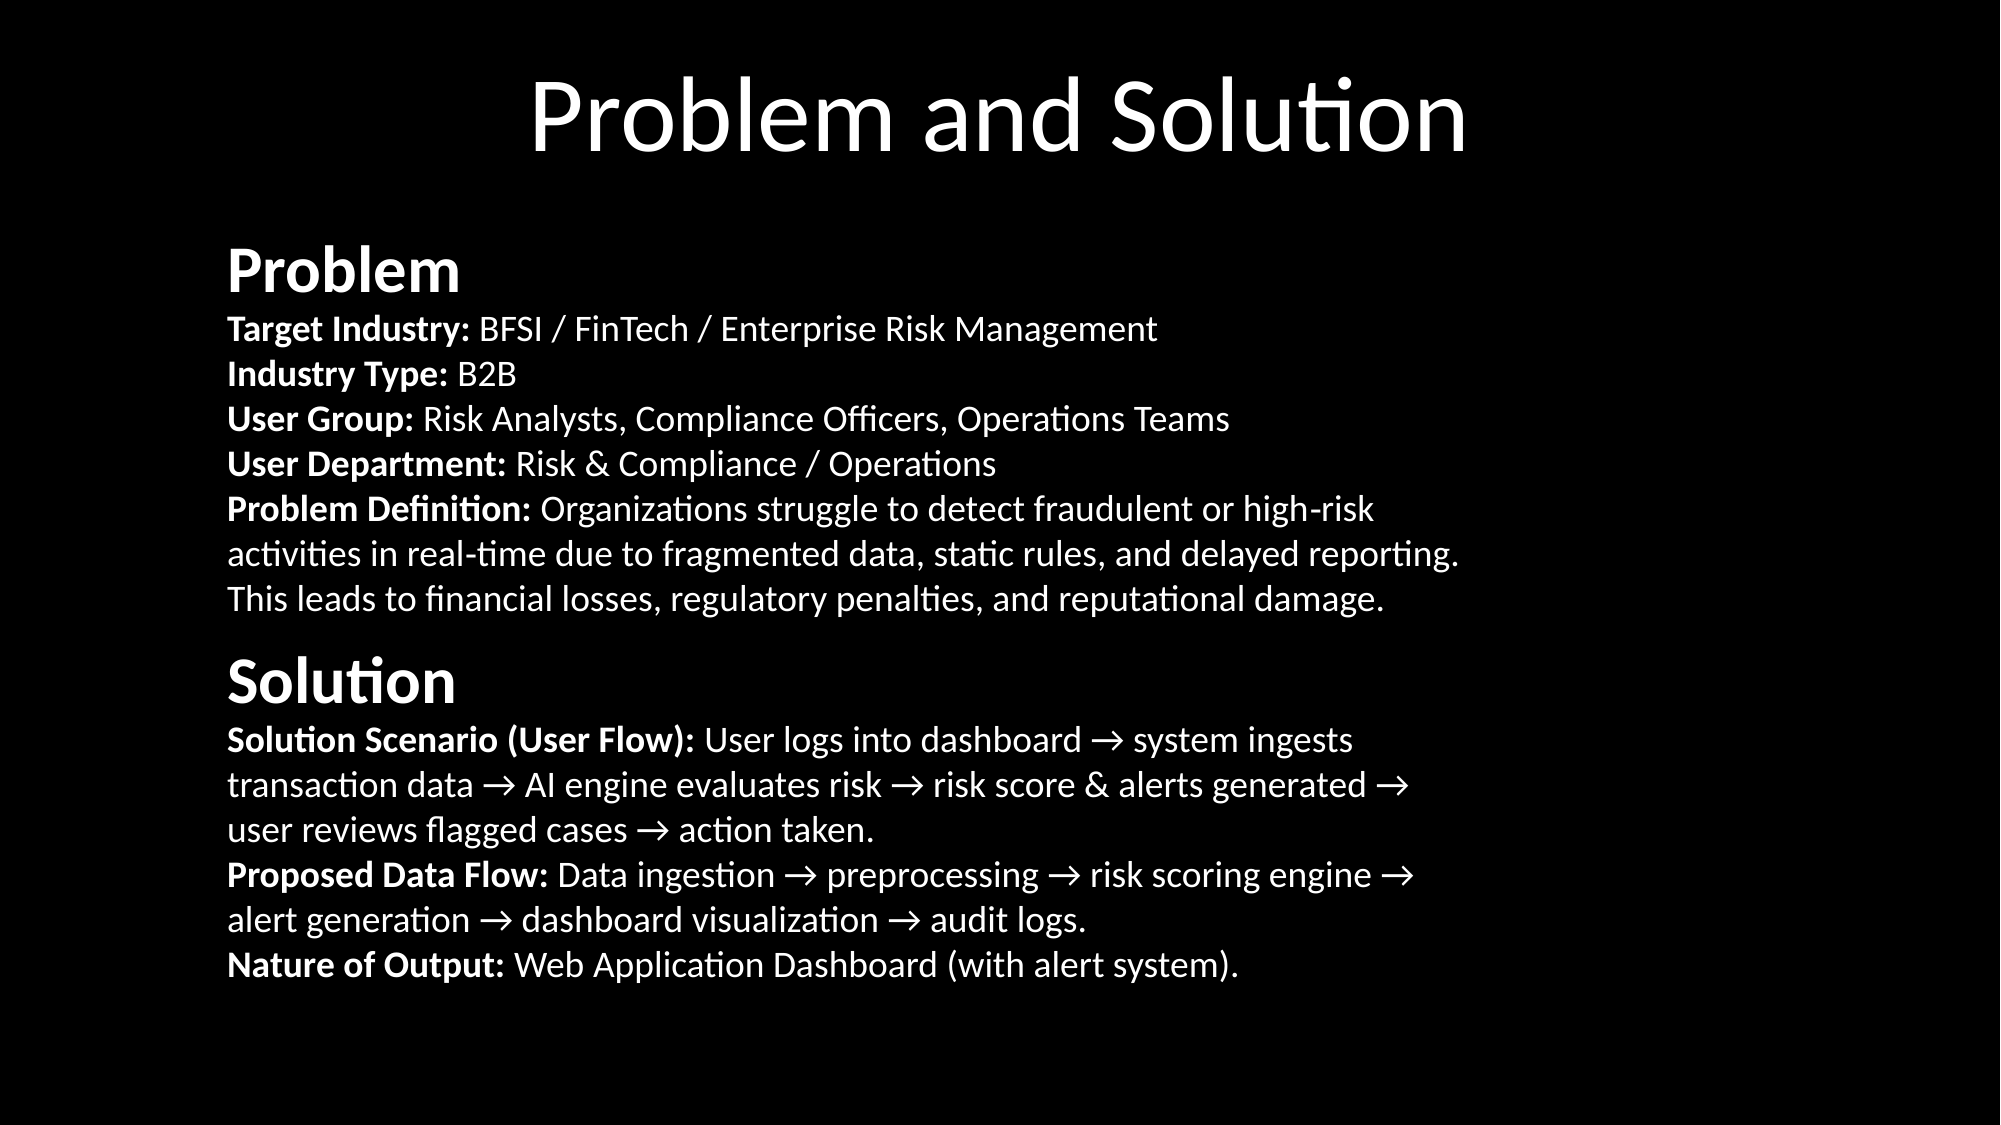

# Problem and Solution
Problem
Target Industry: BFSI / FinTech / Enterprise Risk Management
Industry Type: B2B
User Group: Risk Analysts, Compliance Officers, Operations Teams
User Department: Risk & Compliance / Operations
Problem Definition: Organizations struggle to detect fraudulent or high‑risk activities in real‑time due to fragmented data, static rules, and delayed reporting. This leads to financial losses, regulatory penalties, and reputational damage.
Solution
Solution Scenario (User Flow): User logs into dashboard → system ingests transaction data → AI engine evaluates risk → risk score & alerts generated → user reviews flagged cases → action taken.
Proposed Data Flow: Data ingestion → preprocessing → risk scoring engine → alert generation → dashboard visualization → audit logs.
Nature of Output: Web Application Dashboard (with alert system).